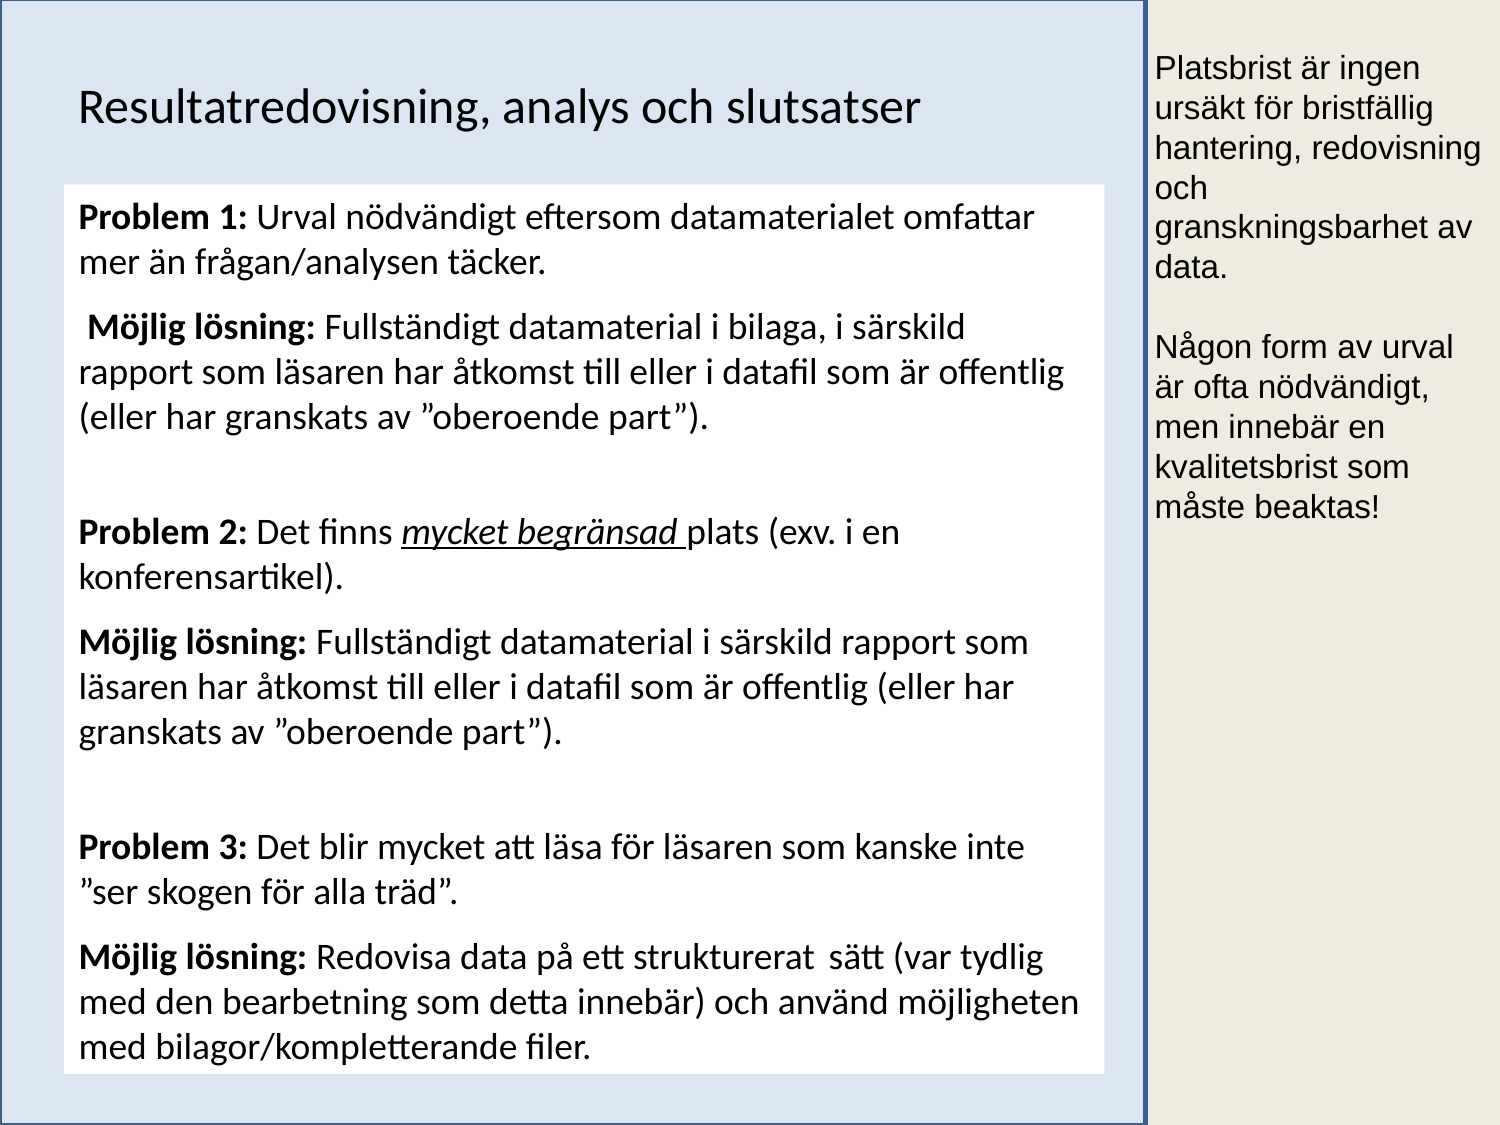

Platsbrist är ingen ursäkt för bristfällig hantering, redovisning och granskningsbarhet av data.

Någon form av urval är ofta nödvändigt, men innebär en kvalitetsbrist som måste beaktas!

Resultatredovisning, analys och slutsatser
Problem 1: Urval nödvändigt eftersom datamaterialet omfattar mer än frågan/analysen täcker.

 Möjlig lösning: Fullständigt datamaterial i bilaga, i särskild rapport som läsaren har åtkomst till eller i datafil som är offentlig (eller har granskats av ”oberoende part”).

Problem 2: Det finns mycket begränsad plats (exv. i en konferensartikel).

Möjlig lösning: Fullständigt datamaterial i särskild rapport som läsaren har åtkomst till eller i datafil som är offentlig (eller har granskats av ”oberoende part”).

Problem 3: Det blir mycket att läsa för läsaren som kanske inte ”ser skogen för alla träd”.

Möjlig lösning: Redovisa data på ett strukturerat 	sätt (var tydlig med den bearbetning som detta innebär) och använd möjligheten med bilagor/kompletterande filer.